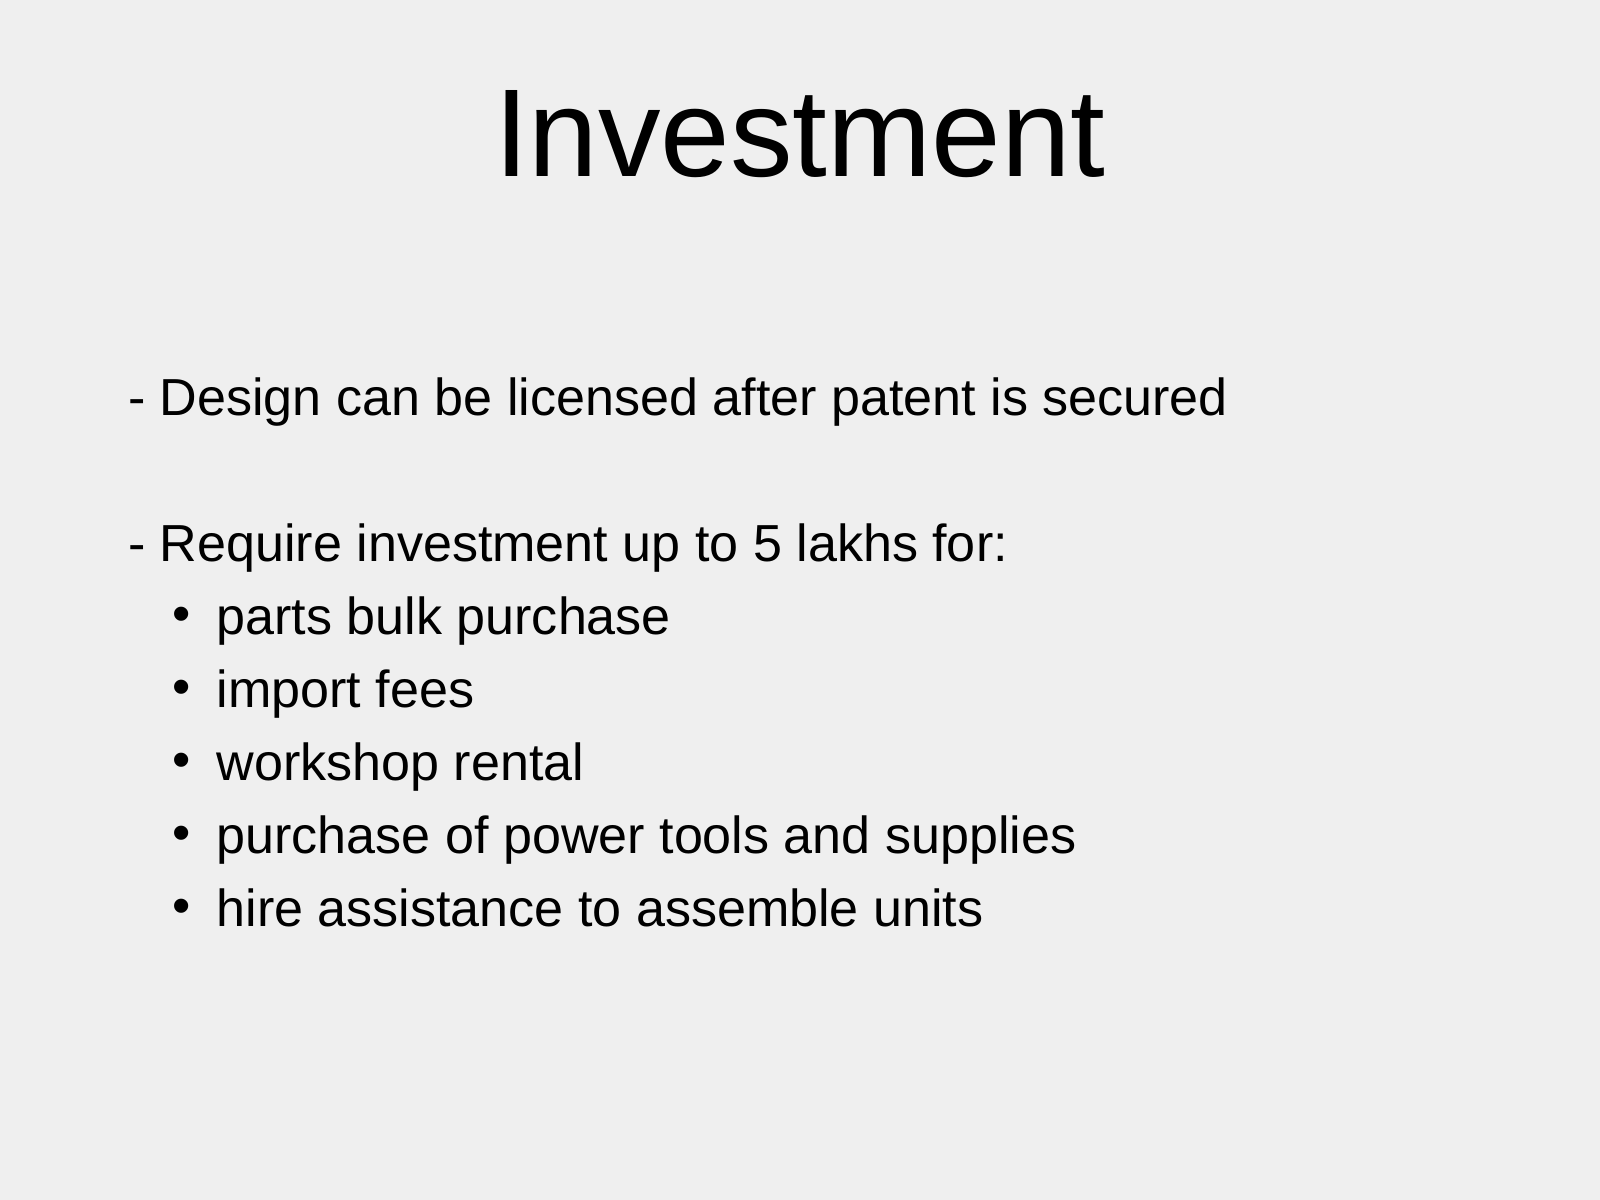

Investment
- Design can be licensed after patent is secured

- Require investment up to 5 lakhs for:
parts bulk purchase
import fees
workshop rental
purchase of power tools and supplies
hire assistance to assemble units